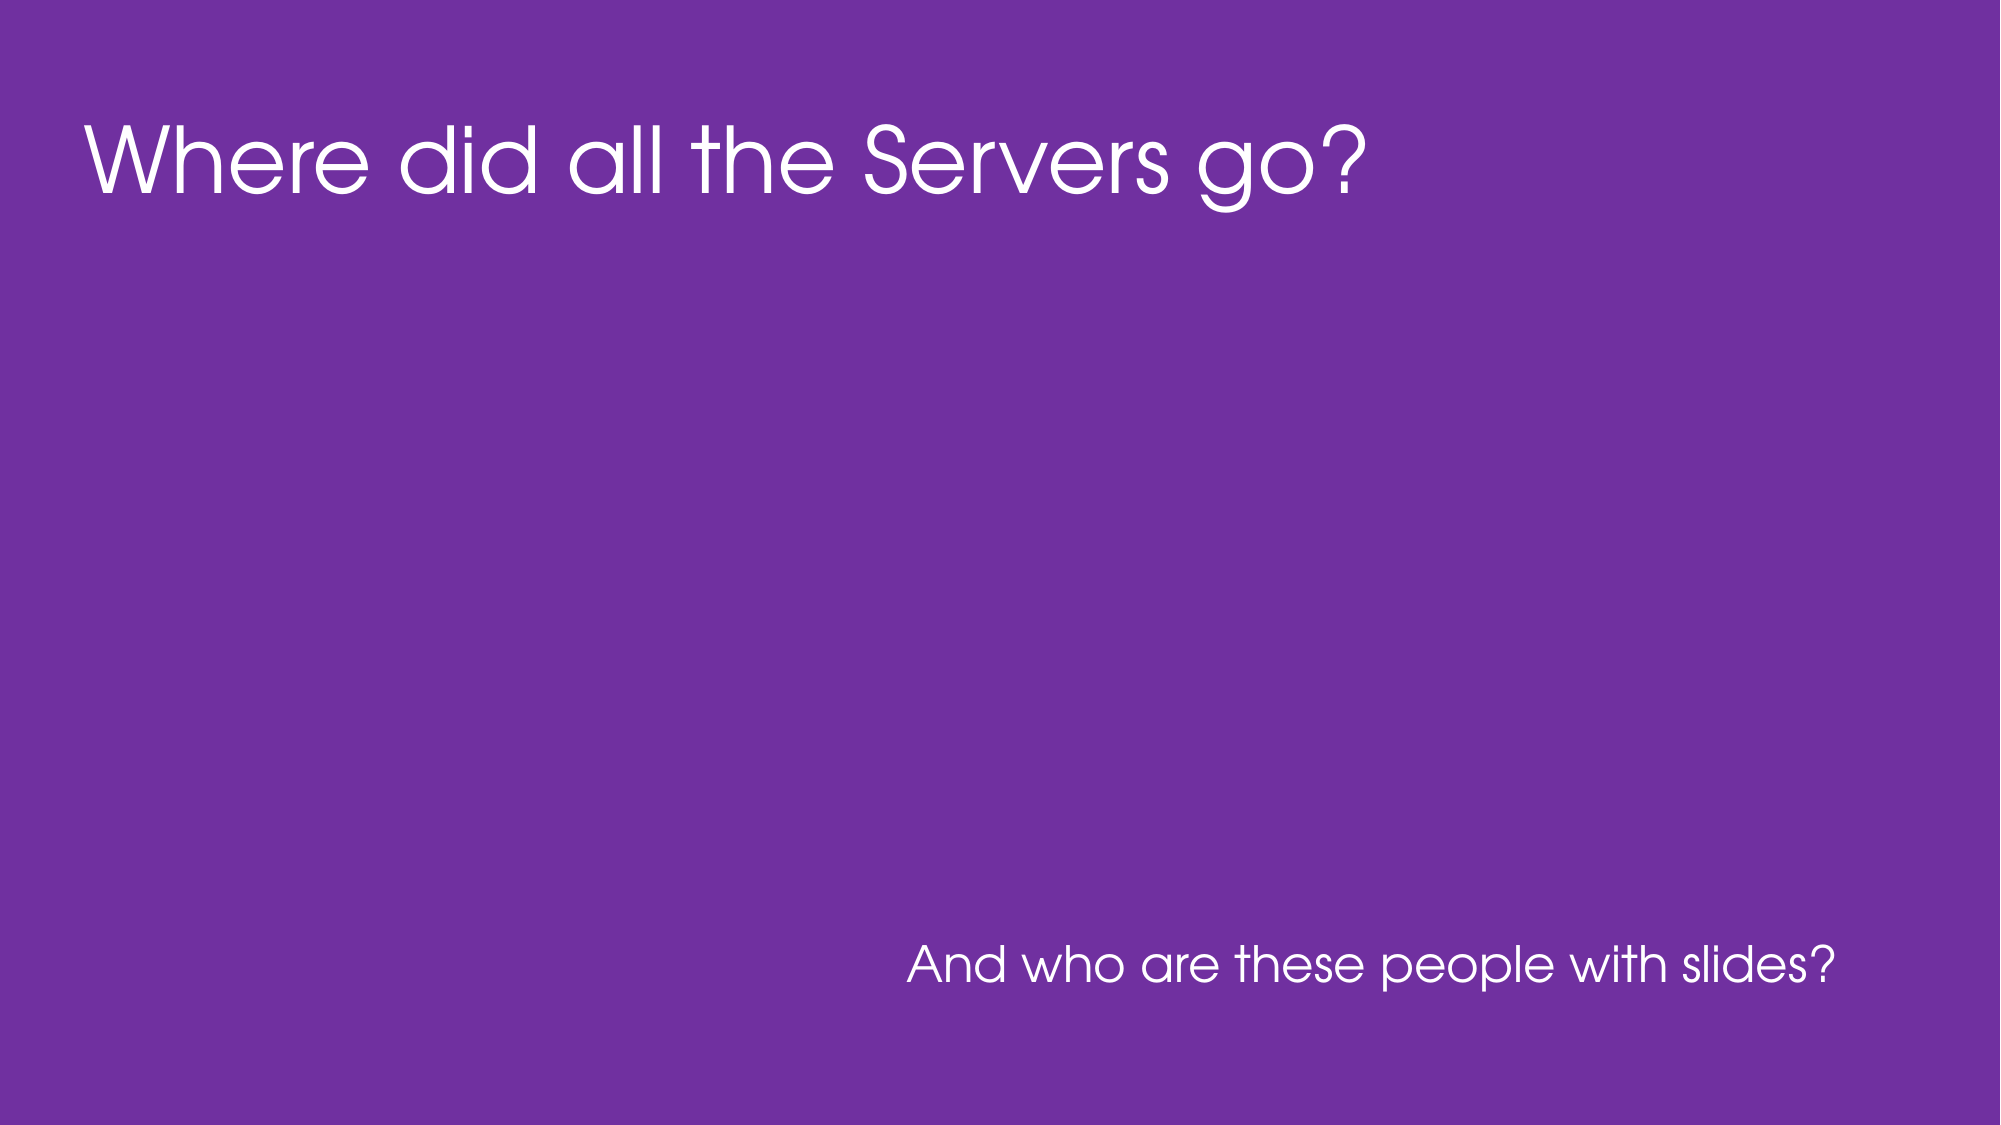

Where did all the Servers go?
And who are these people with slides?